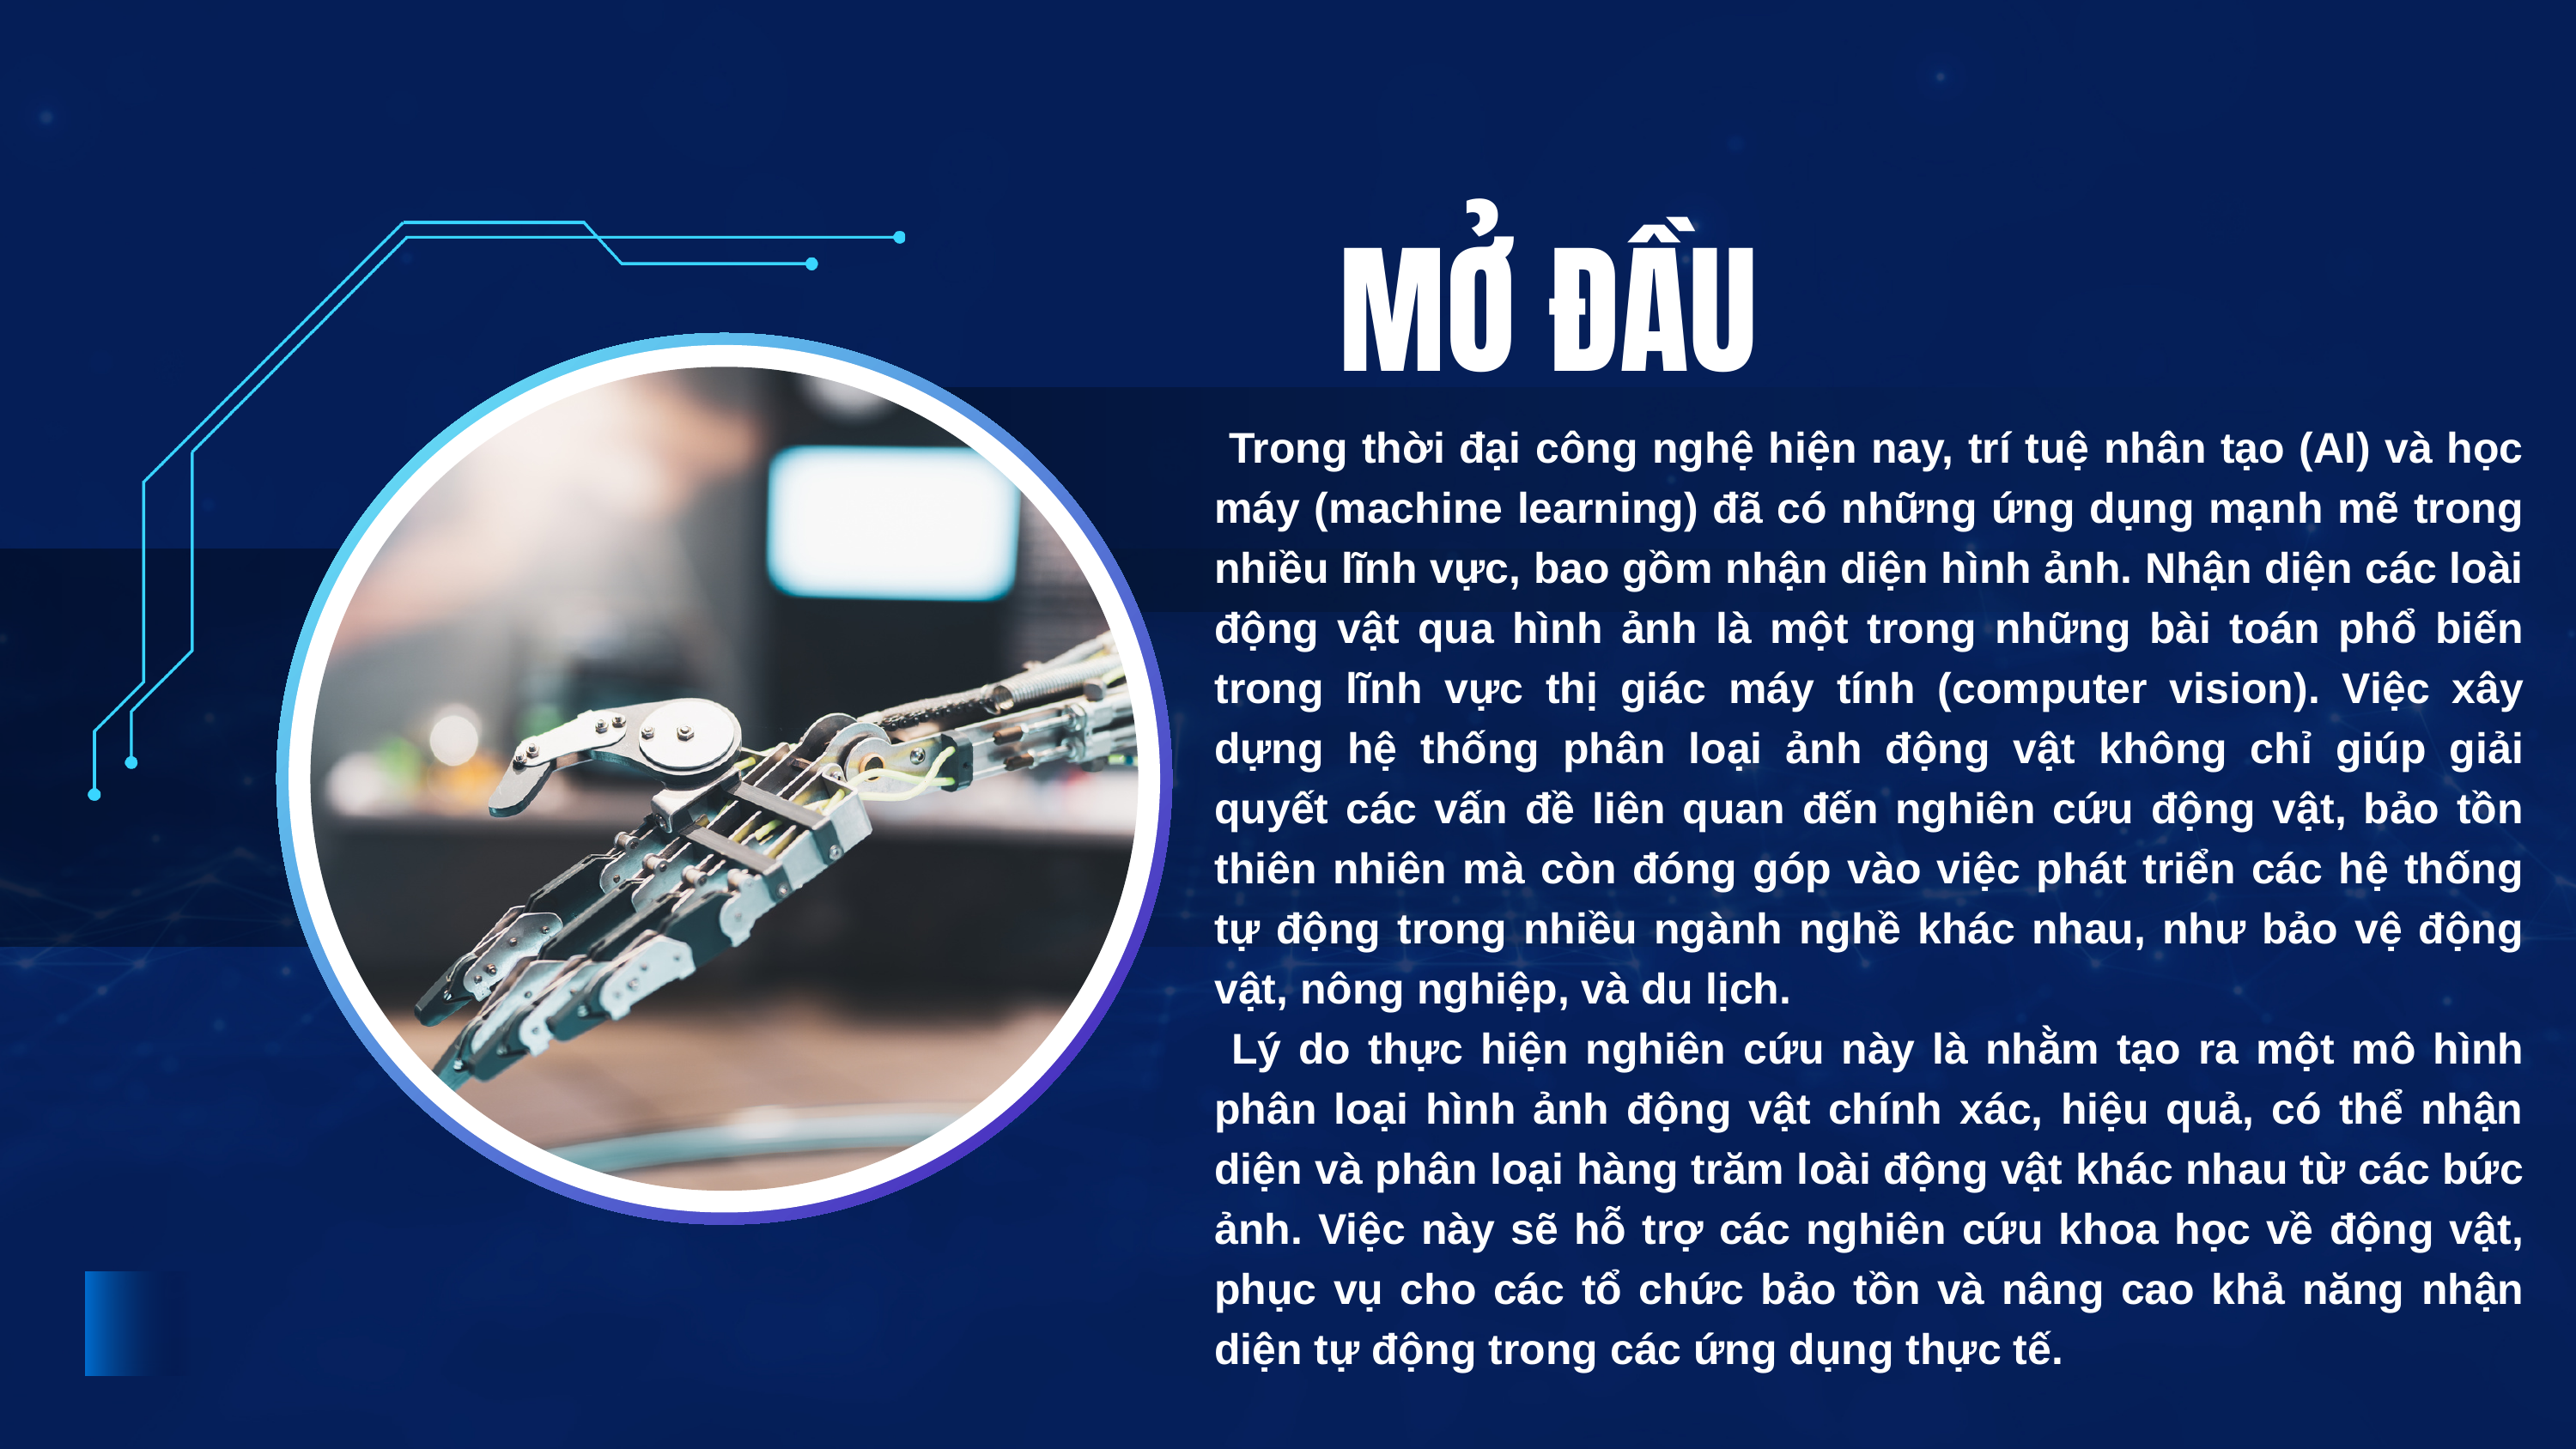

MỞ ĐẦU

 Trong thời đại công nghệ hiện nay, trí tuệ nhân tạo (AI) và học máy (machine learning) đã có những ứng dụng mạnh mẽ trong nhiều lĩnh vực, bao gồm nhận diện hình ảnh. Nhận diện các loài động vật qua hình ảnh là một trong những bài toán phổ biến trong lĩnh vực thị giác máy tính (computer vision). Việc xây dựng hệ thống phân loại ảnh động vật không chỉ giúp giải quyết các vấn đề liên quan đến nghiên cứu động vật, bảo tồn thiên nhiên mà còn đóng góp vào việc phát triển các hệ thống tự động trong nhiều ngành nghề khác nhau, như bảo vệ động vật, nông nghiệp, và du lịch.
 Lý do thực hiện nghiên cứu này là nhằm tạo ra một mô hình phân loại hình ảnh động vật chính xác, hiệu quả, có thể nhận diện và phân loại hàng trăm loài động vật khác nhau từ các bức ảnh. Việc này sẽ hỗ trợ các nghiên cứu khoa học về động vật, phục vụ cho các tổ chức bảo tồn và nâng cao khả năng nhận diện tự động trong các ứng dụng thực tế.